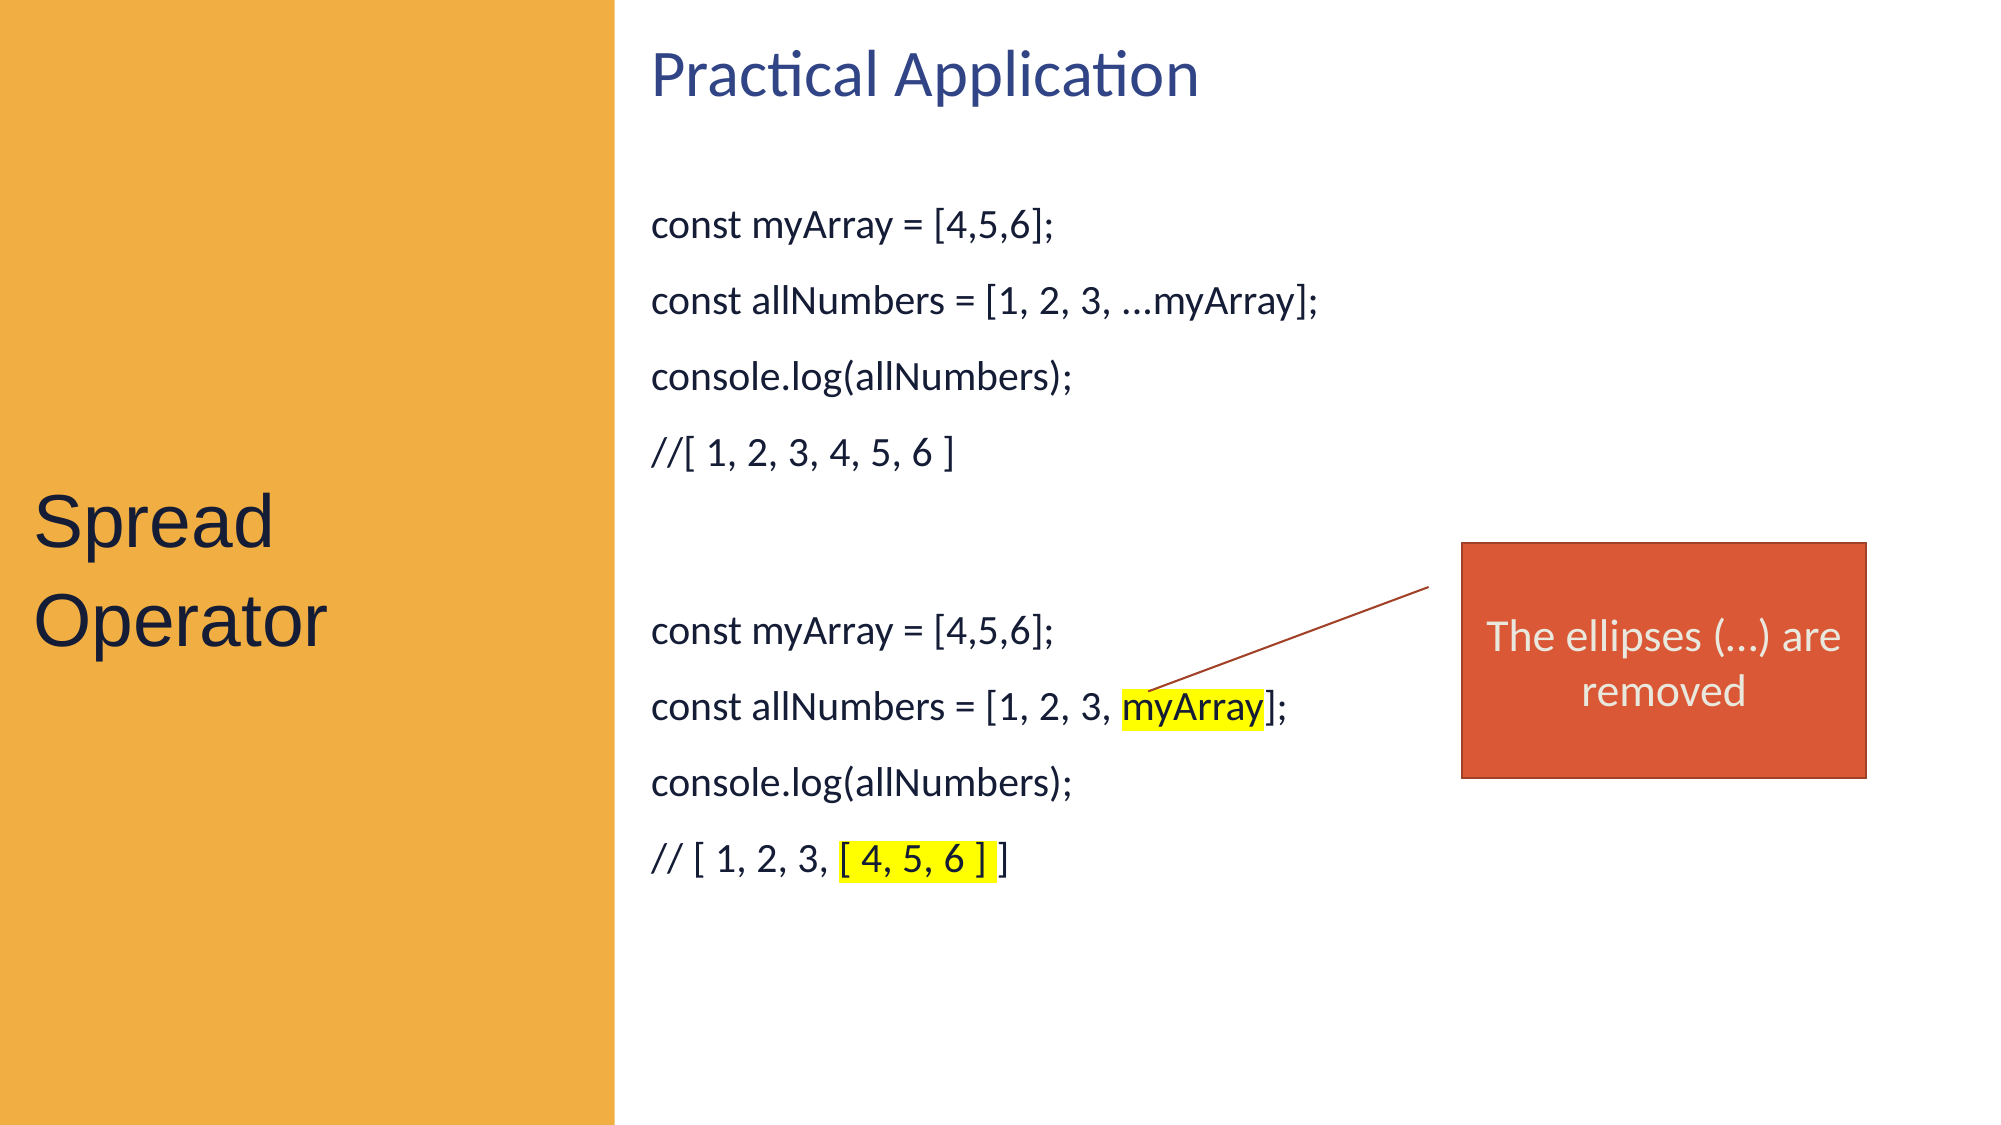

Practical Application
const myArray = [4,5,6];
const allNumbers = [1, 2, 3, ...myArray];
console.log(allNumbers);
//[ 1, 2, 3, 4, 5, 6 ]
Spread Operator
The ellipses (…) are removed
const myArray = [4,5,6];
const allNumbers = [1, 2, 3, myArray];
console.log(allNumbers);
// [ 1, 2, 3, [ 4, 5, 6 ] ]